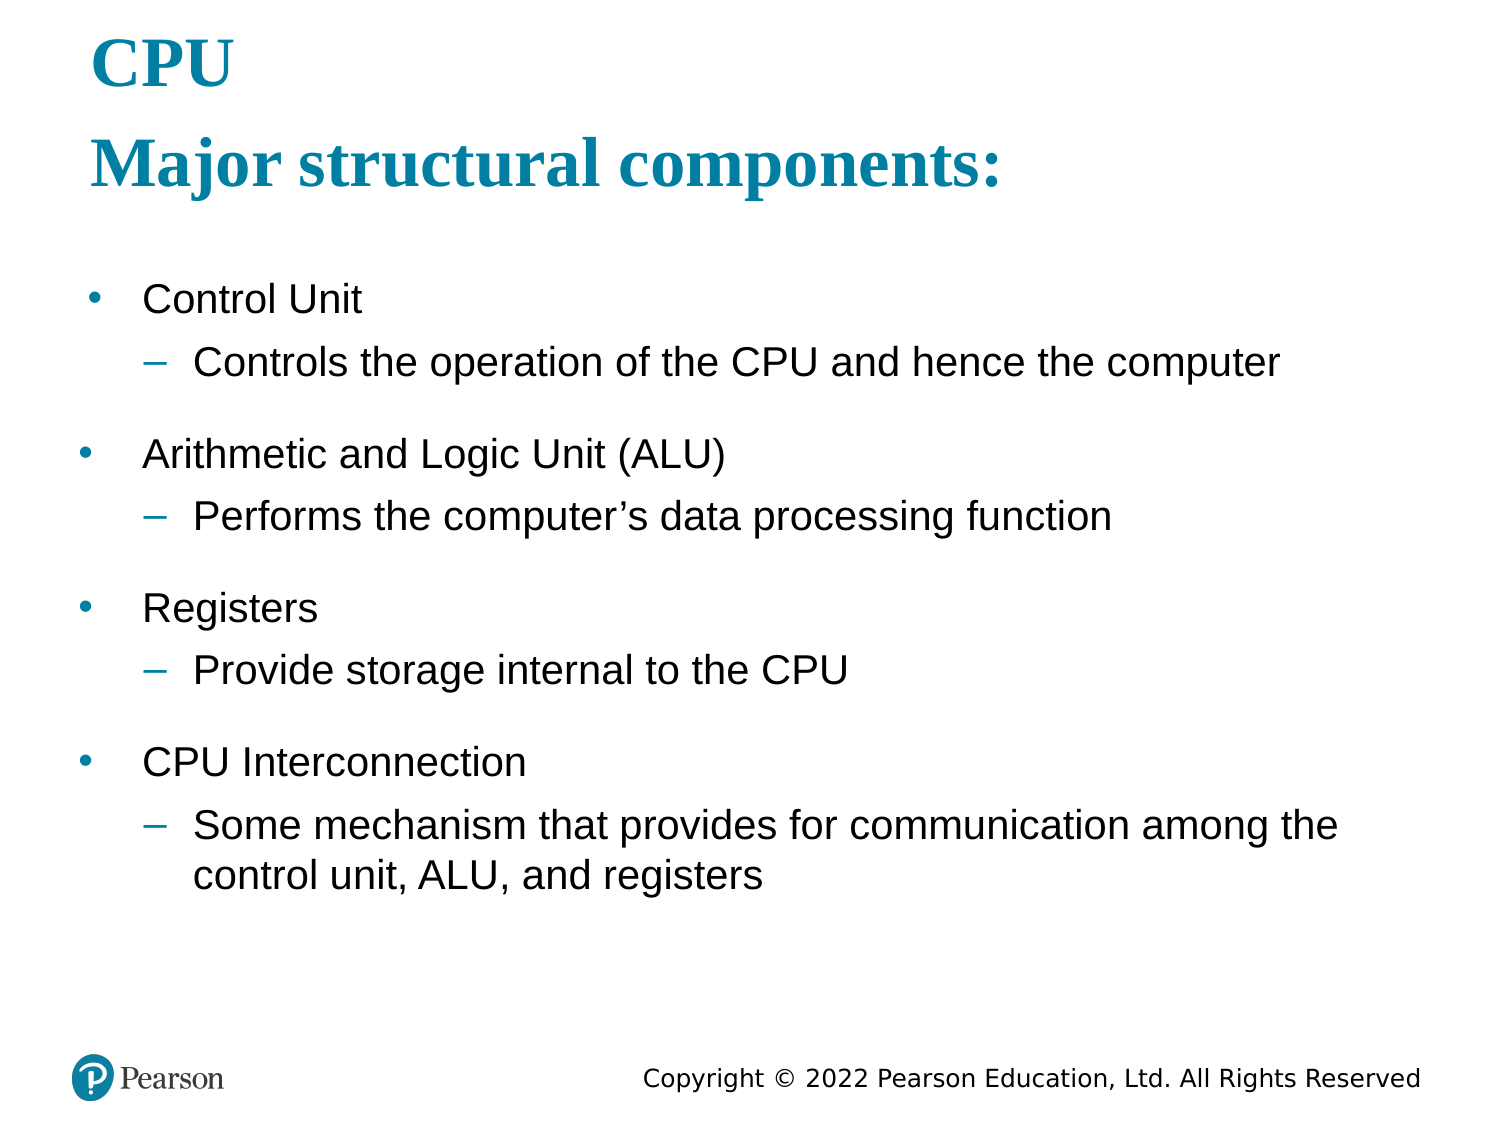

# CPU
Major structural components:
Control Unit
Controls the operation of the CPU and hence the computer
Arithmetic and Logic Unit (ALU)
Performs the computer’s data processing function
Registers
Provide storage internal to the CPU
CPU Interconnection
Some mechanism that provides for communication among the control unit, ALU, and registers